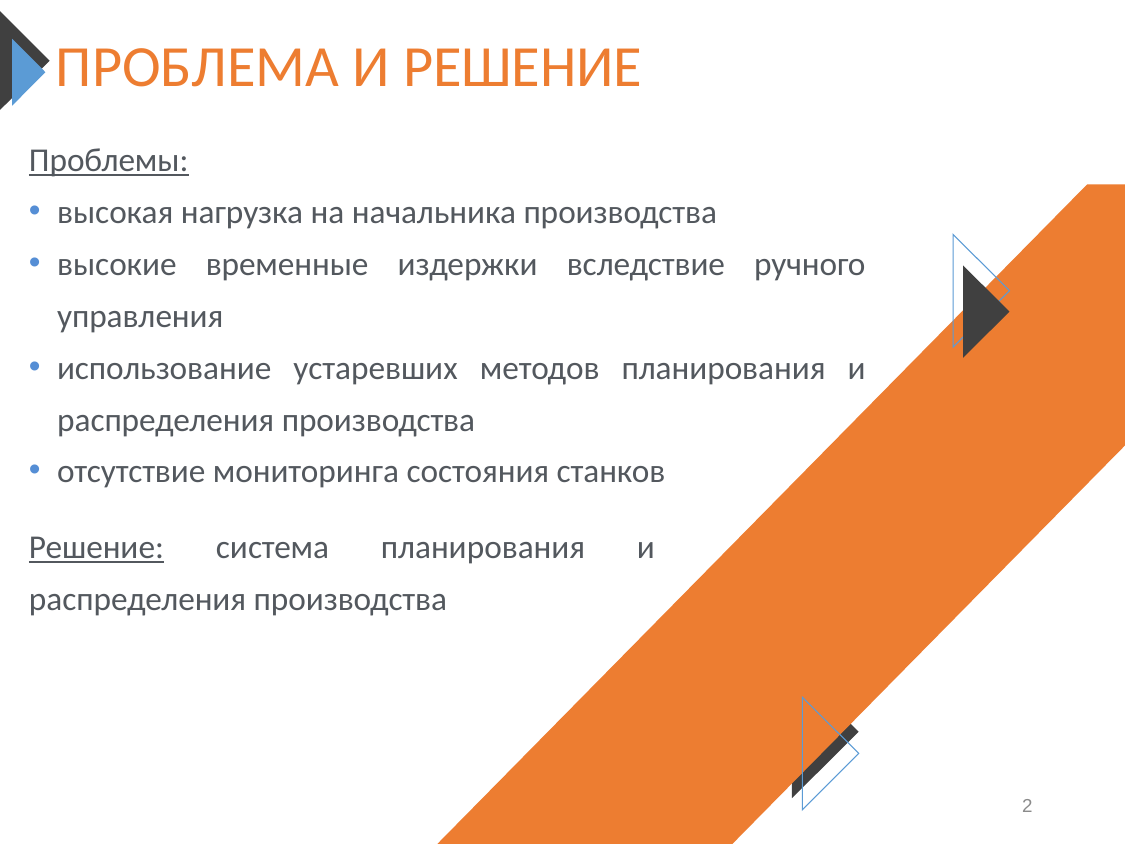

ПРОБЛЕМА И РЕШЕНИЕ

Проблемы:
высокая нагрузка на начальника производства
высокие временные издержки вследствие ручного управления
использование устаревших методов планирования и распределения производства
отсутствие мониторинга состояния станков

Решение: система планирования и распределения производства

2